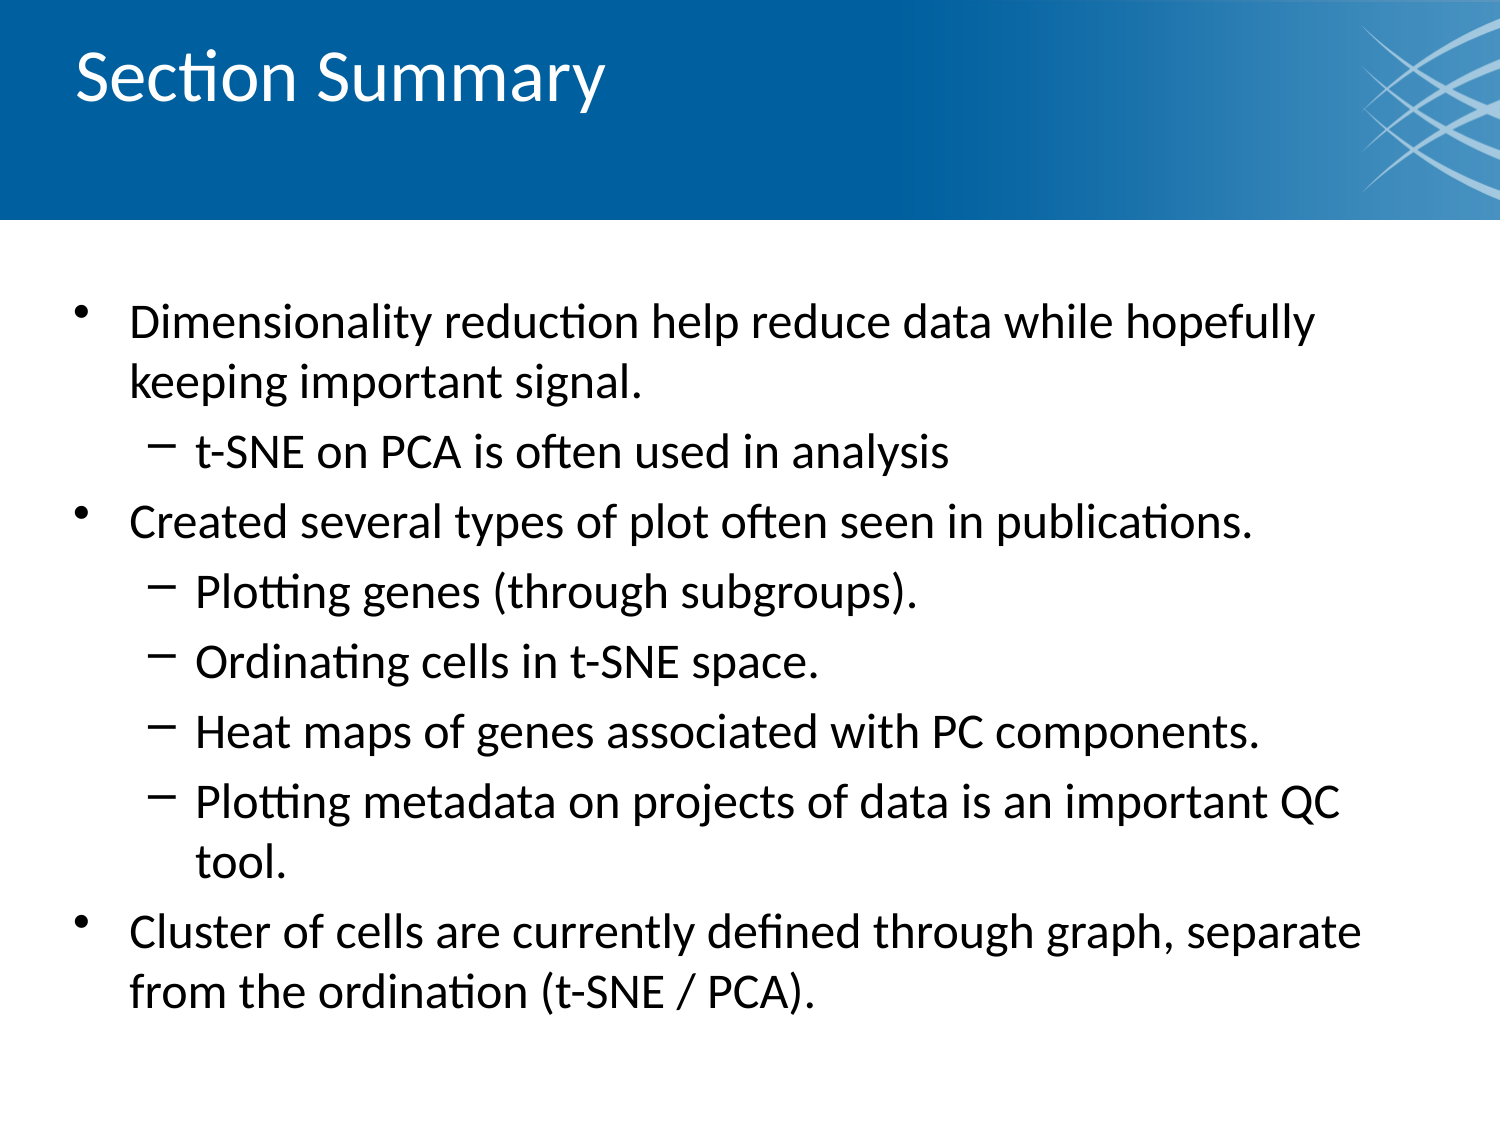

# Section Summary
Dimensionality reduction help reduce data while hopefully keeping important signal.
t-SNE on PCA is often used in analysis
Created several types of plot often seen in publications.
Plotting genes (through subgroups).
Ordinating cells in t-SNE space.
Heat maps of genes associated with PC components.
Plotting metadata on projects of data is an important QC tool.
Cluster of cells are currently defined through graph, separate from the ordination (t-SNE / PCA).